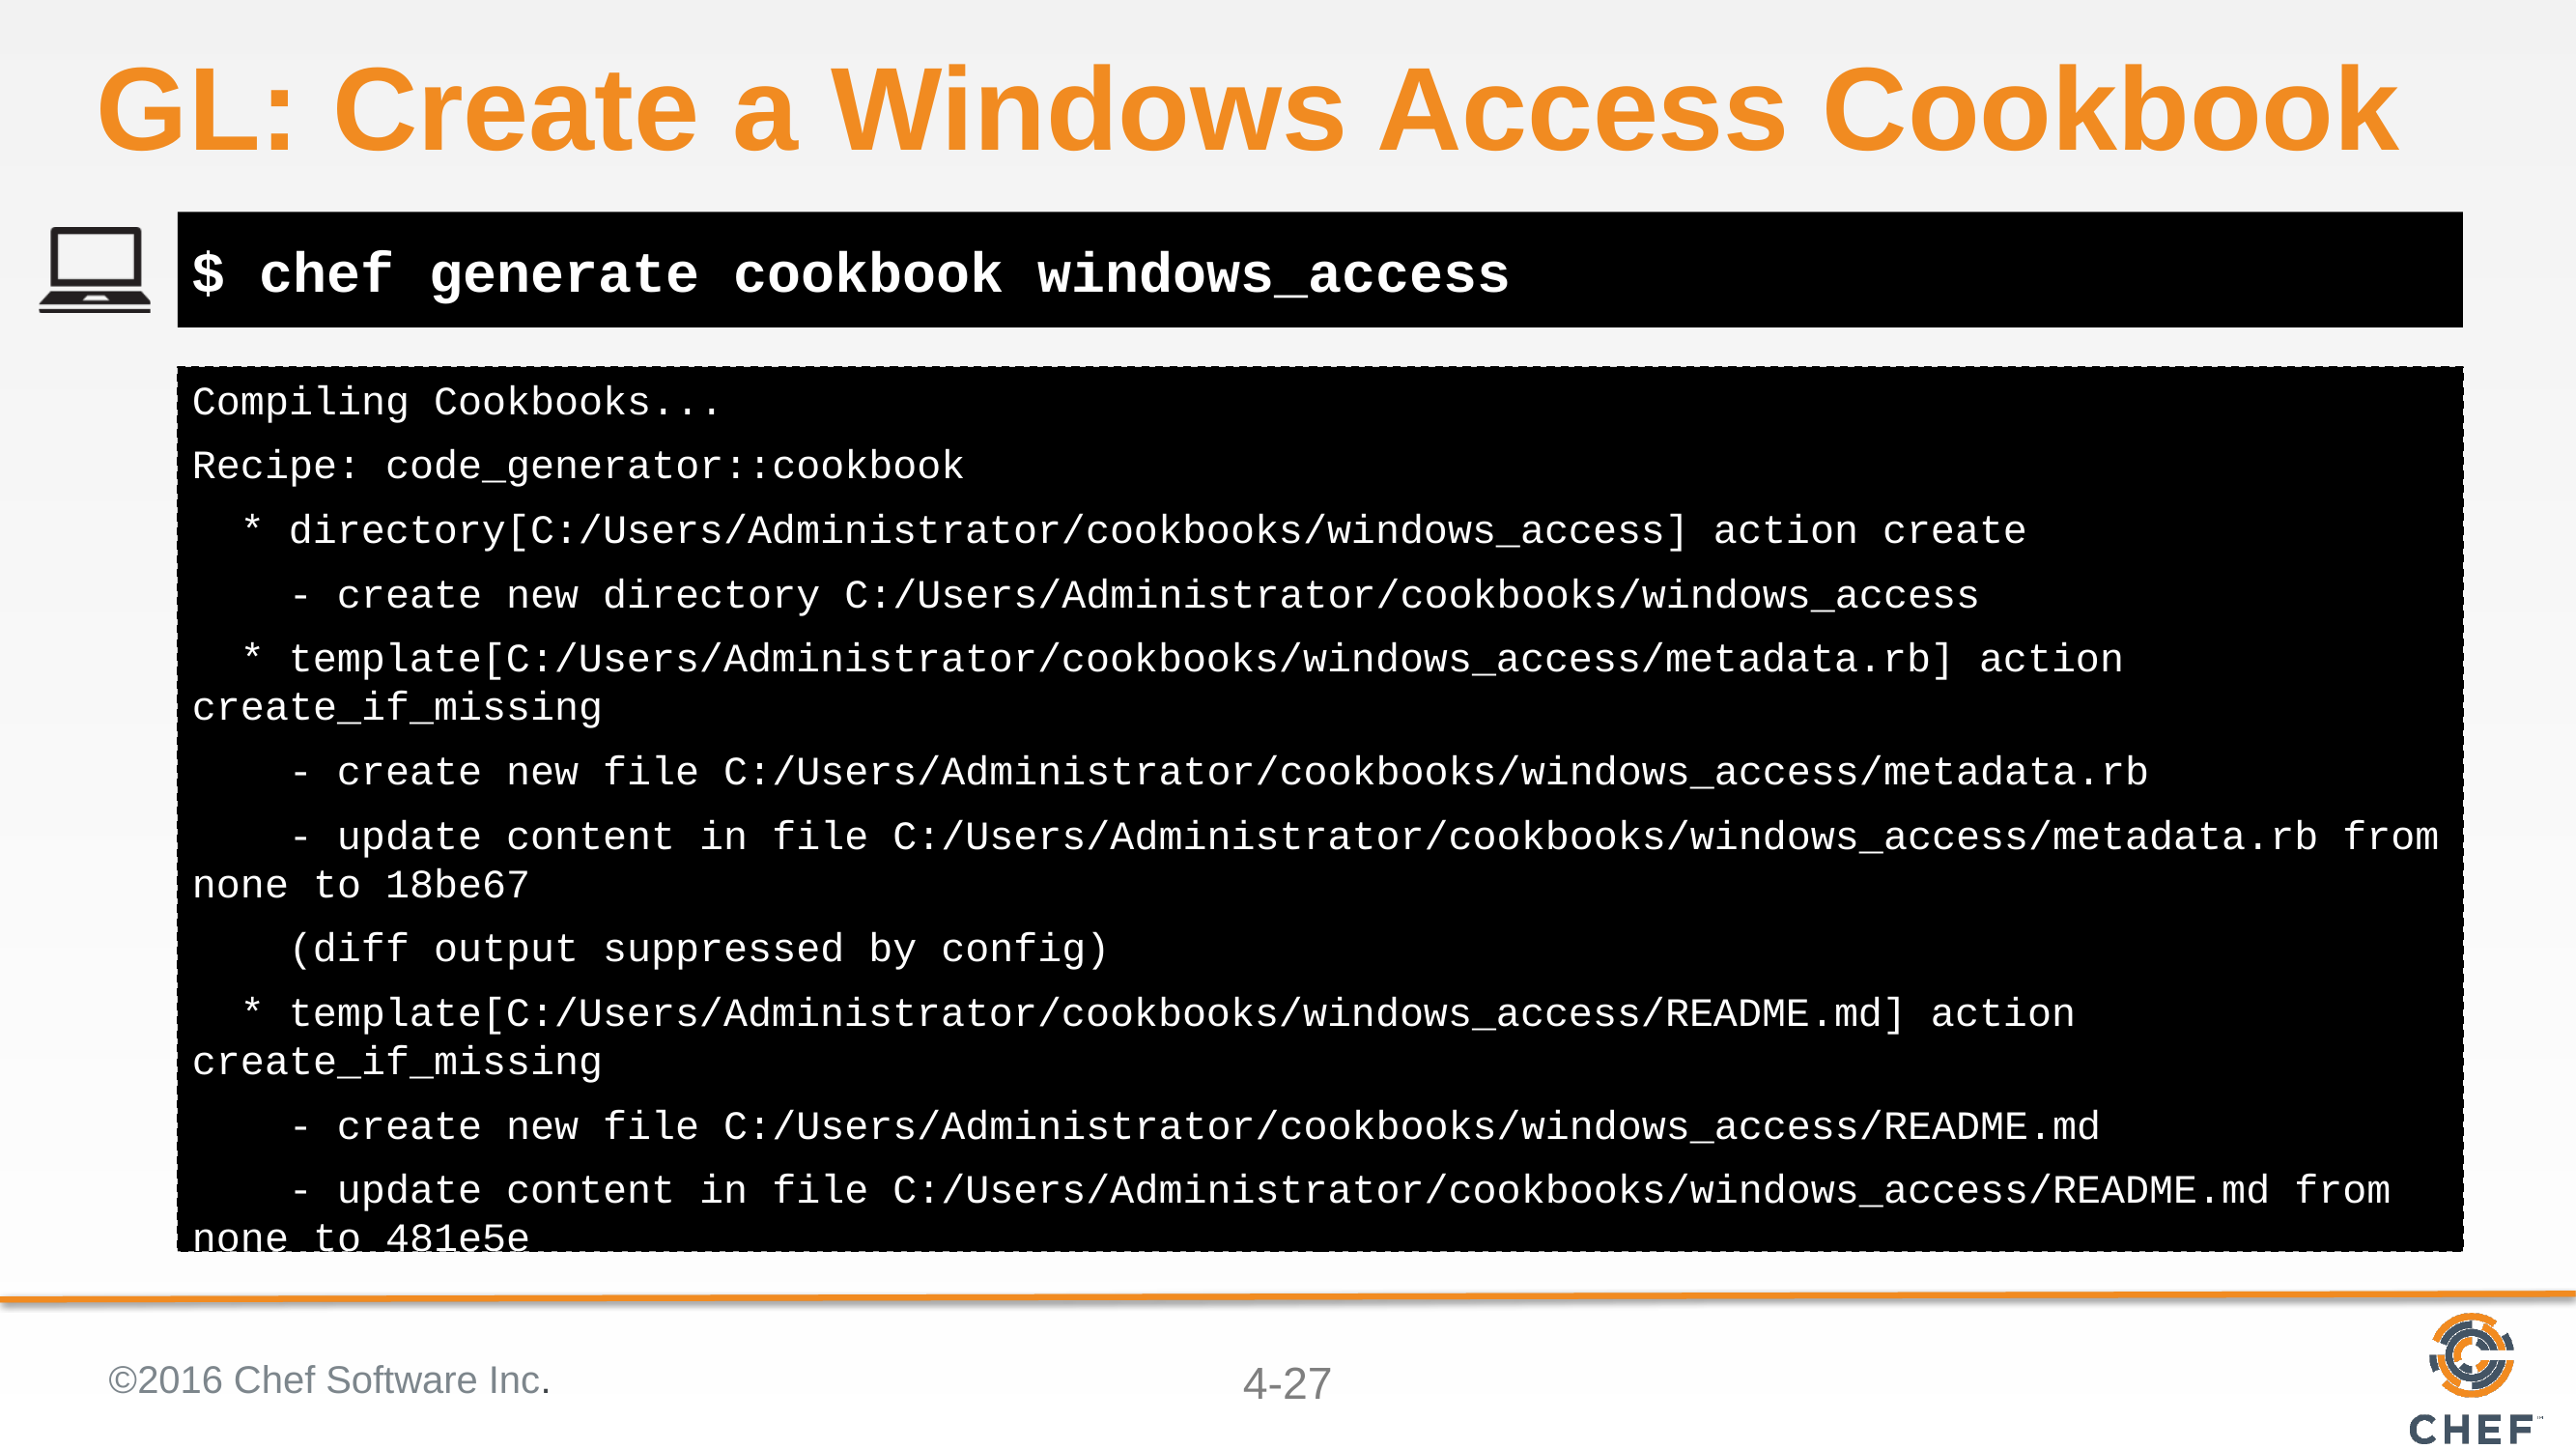

# GL: Create a Windows Access Cookbook
$ chef generate cookbook windows_access
Compiling Cookbooks...
Recipe: code_generator::cookbook
  * directory[C:/Users/Administrator/cookbooks/windows_access] action create
    - create new directory C:/Users/Administrator/cookbooks/windows_access
  * template[C:/Users/Administrator/cookbooks/windows_access/metadata.rb] action create_if_missing
    - create new file C:/Users/Administrator/cookbooks/windows_access/metadata.rb
    - update content in file C:/Users/Administrator/cookbooks/windows_access/metadata.rb from none to 18be67
    (diff output suppressed by config)
  * template[C:/Users/Administrator/cookbooks/windows_access/README.md] action create_if_missing
    - create new file C:/Users/Administrator/cookbooks/windows_access/README.md
    - update content in file C:/Users/Administrator/cookbooks/windows_access/README.md from none to 481e5e